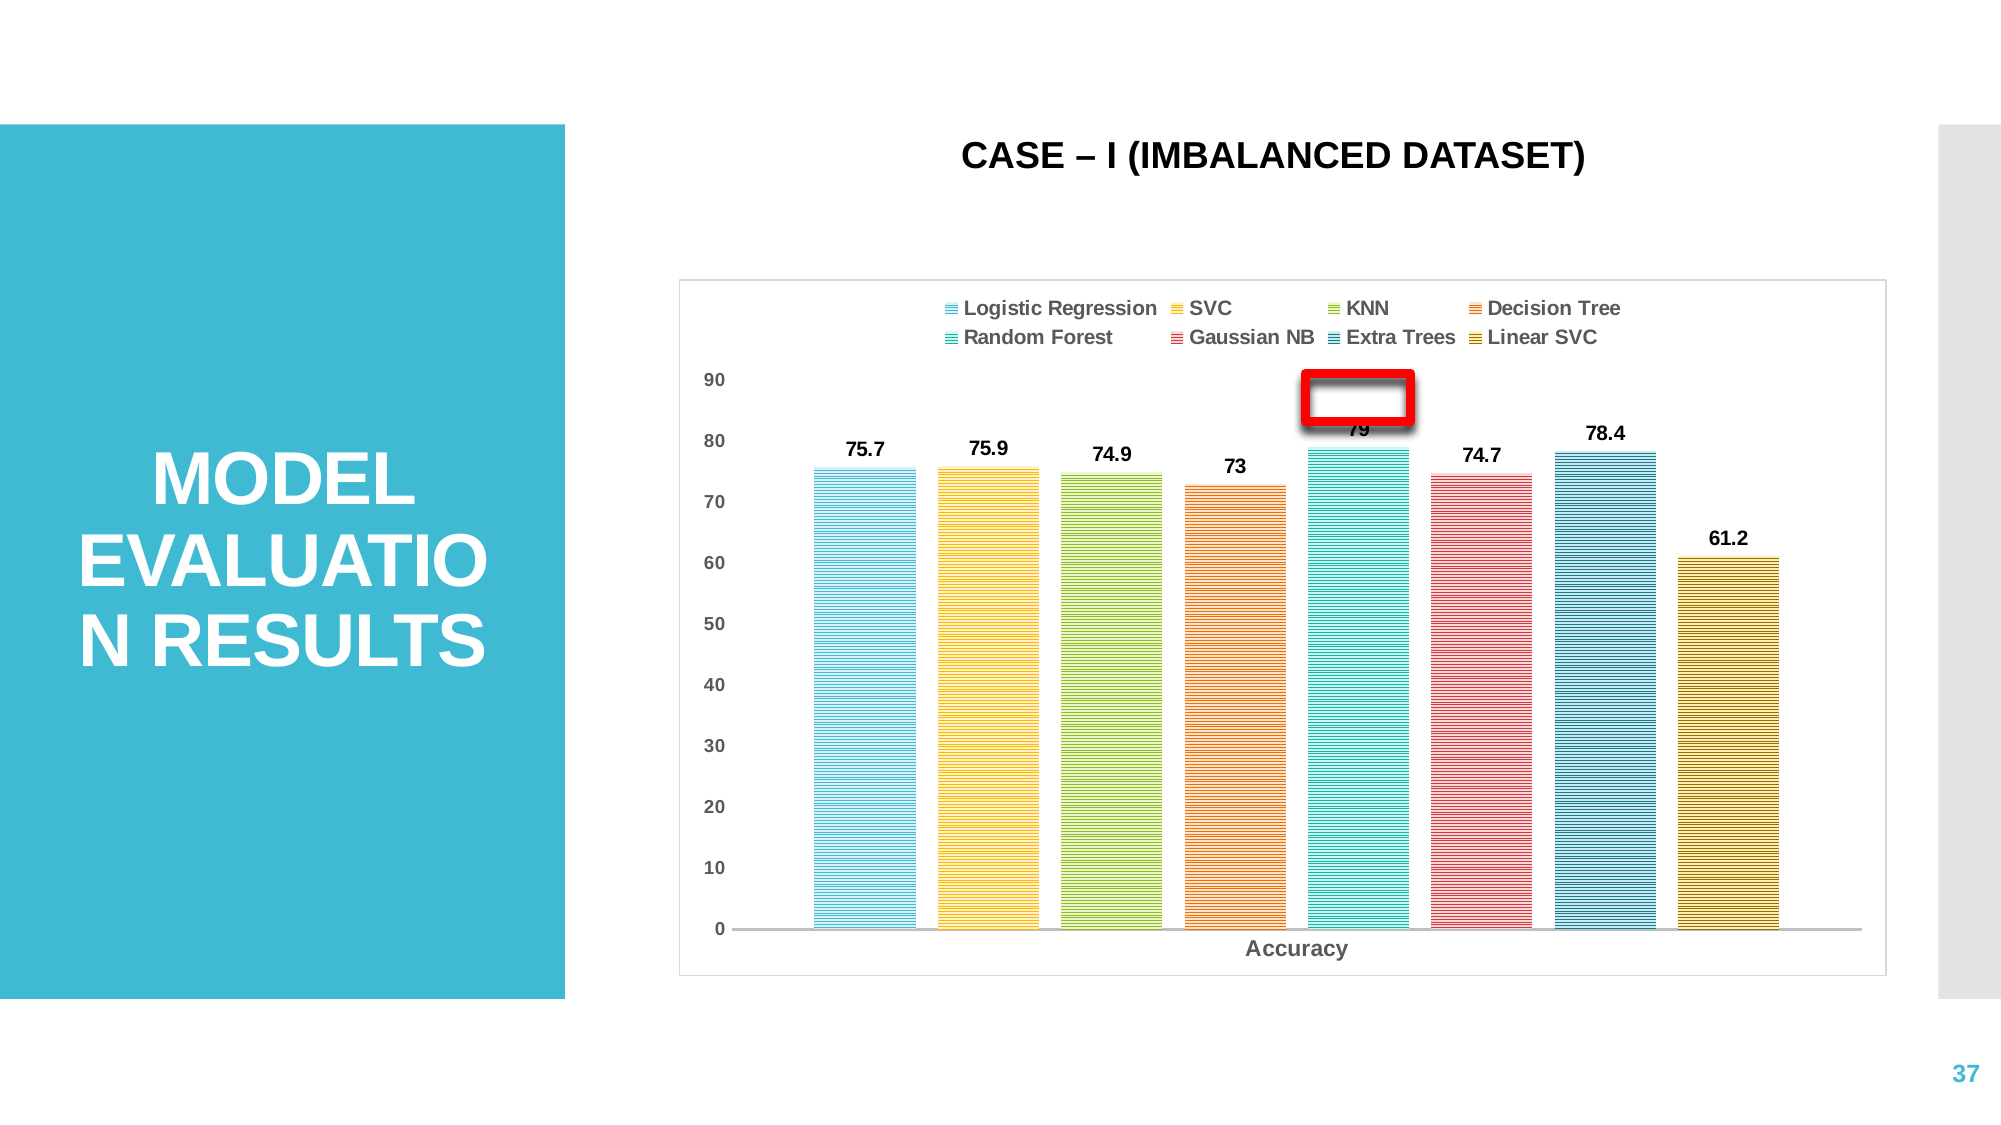

CASE – I (IMBALANCED DATASET)
# MODEL EVALUATION RESULTS

### Chart

| Category | Logistic Regression | SVC | KNN | Decision Tree | Random Forest | Gaussian NB | Extra Trees | Linear SVC |
|---|---|---|---|---|---|---|---|---|
| Accuracy | 75.7 | 75.9 | 74.9 | 73.0 | 79.0 | 74.7 | 78.4 | 61.2 |
37